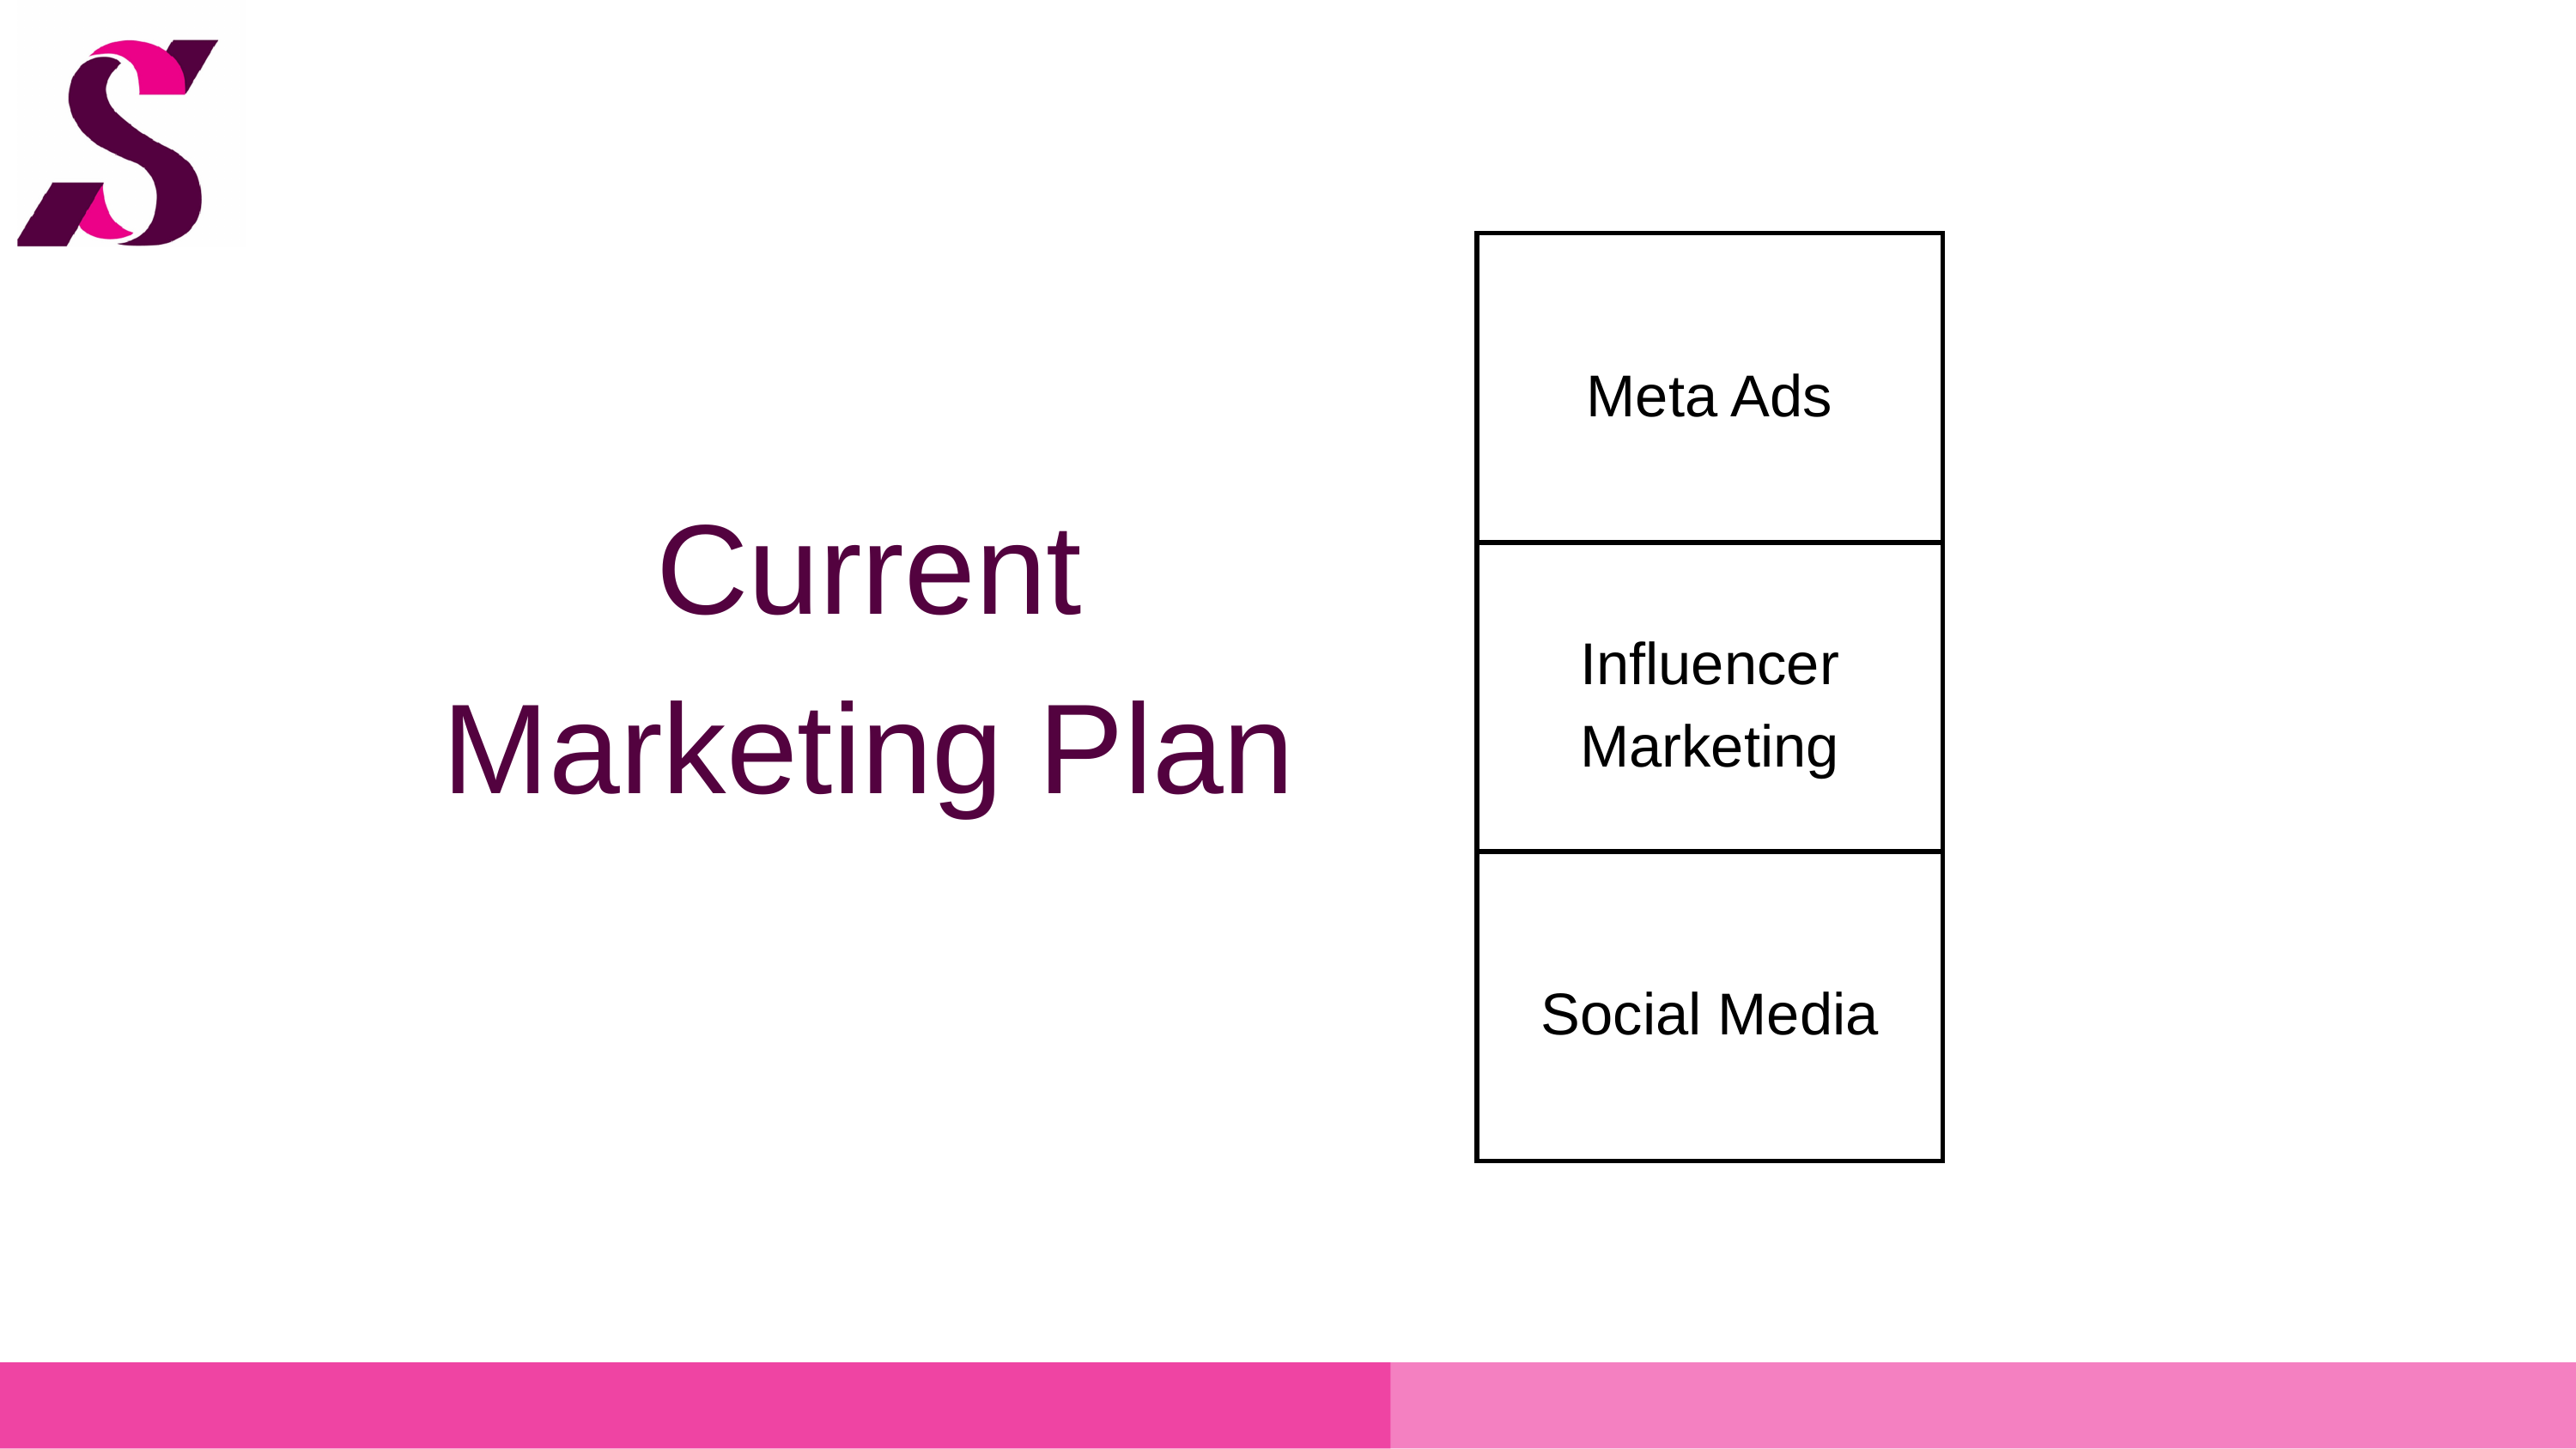

| Meta Ads |
| --- |
| Influencer Marketing |
| Social Media |
Current Marketing Plan